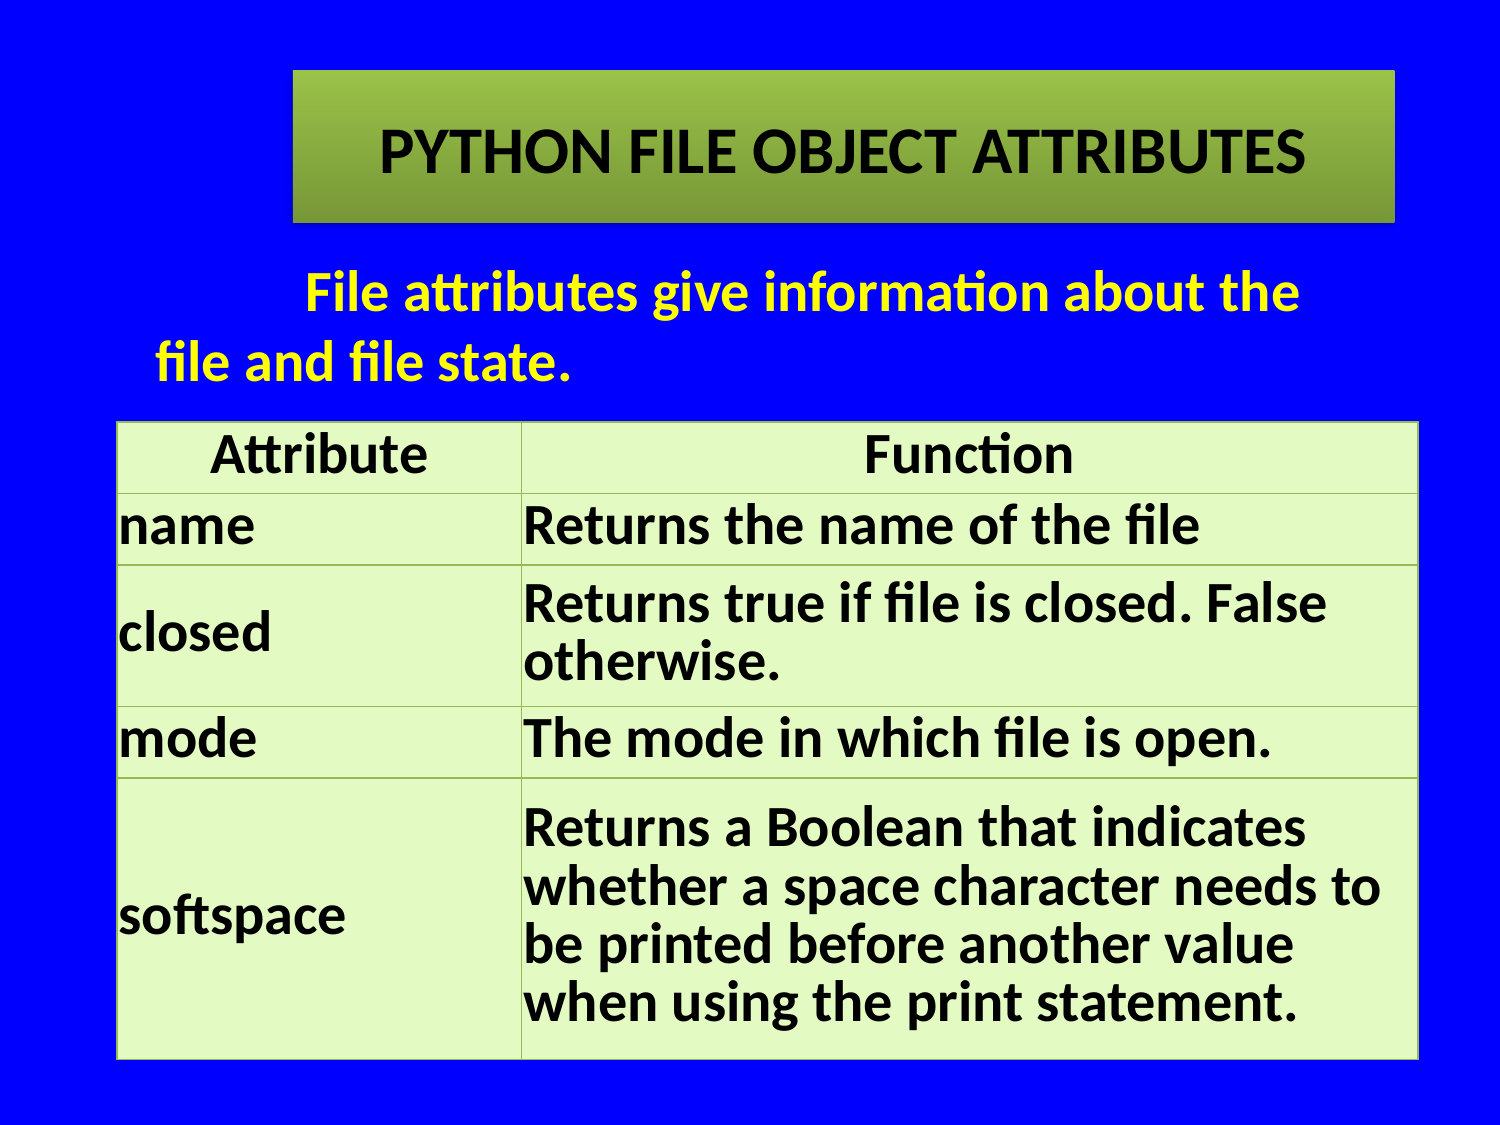

PYTHON FILE OBJECT ATTRIBUTES
	File attributes give information about the file and file state.

| Attribute | Function |
| --- | --- |
| name | Returns the name of the file |
| closed | Returns true if file is closed. False otherwise. |
| mode | The mode in which file is open. |
| softspace | Returns a Boolean that indicates whether a space character needs to be printed before another value when using the print statement. |